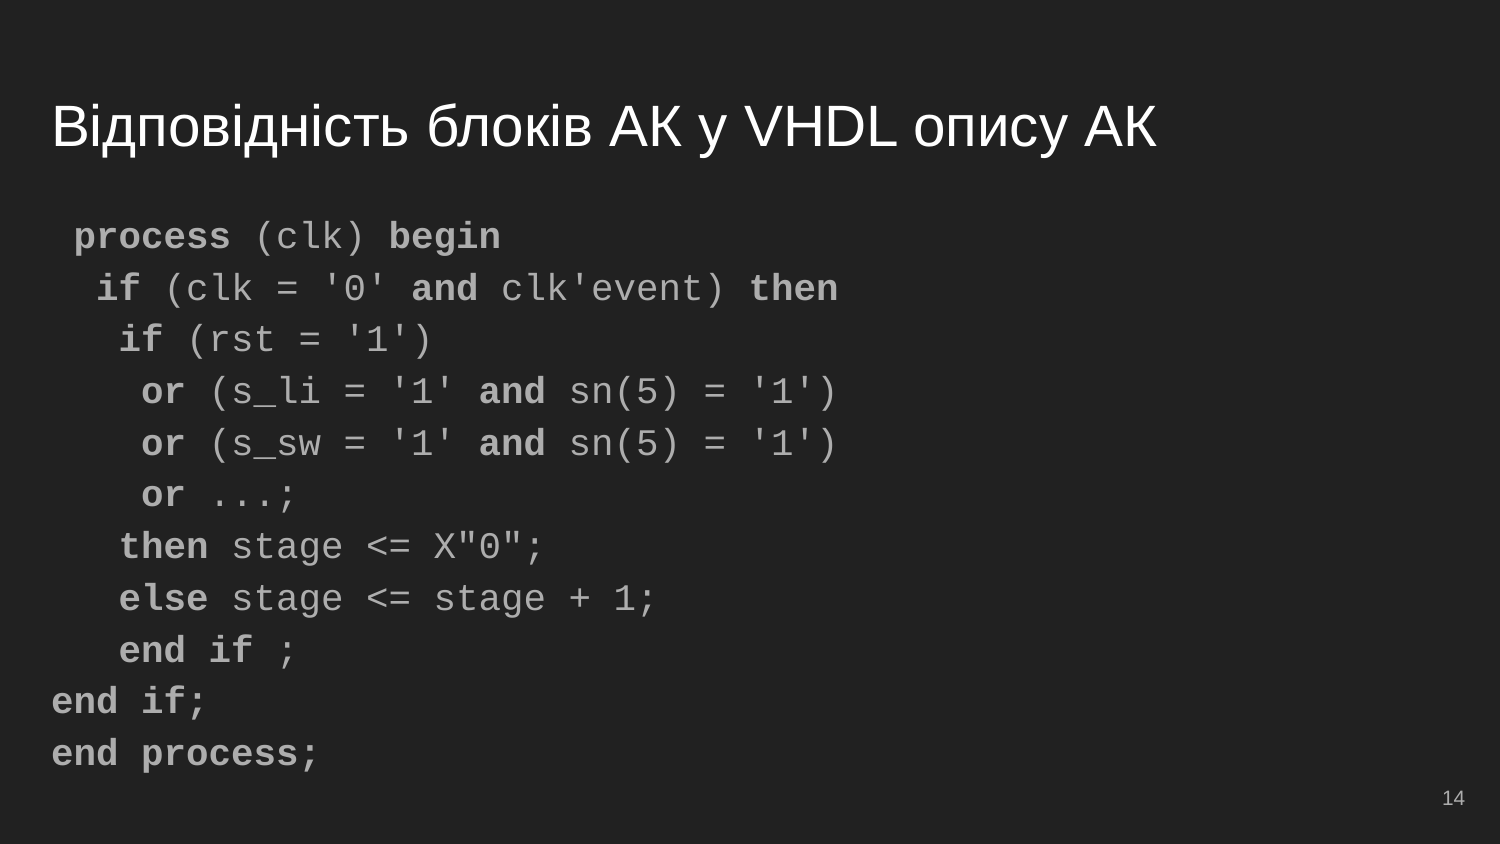

# Відповідність блоків АК у VHDL опису АК

 process (clk) begin
  if (clk = '0' and clk'event) then
   if (rst = '1')
    or (s_li = '1' and sn(5) = '1')
    or (s_sw = '1' and sn(5) = '1')
    or ...;
   then stage <= X"0";
   else stage <= stage + 1;
   end if ;
end if;
end process;

14